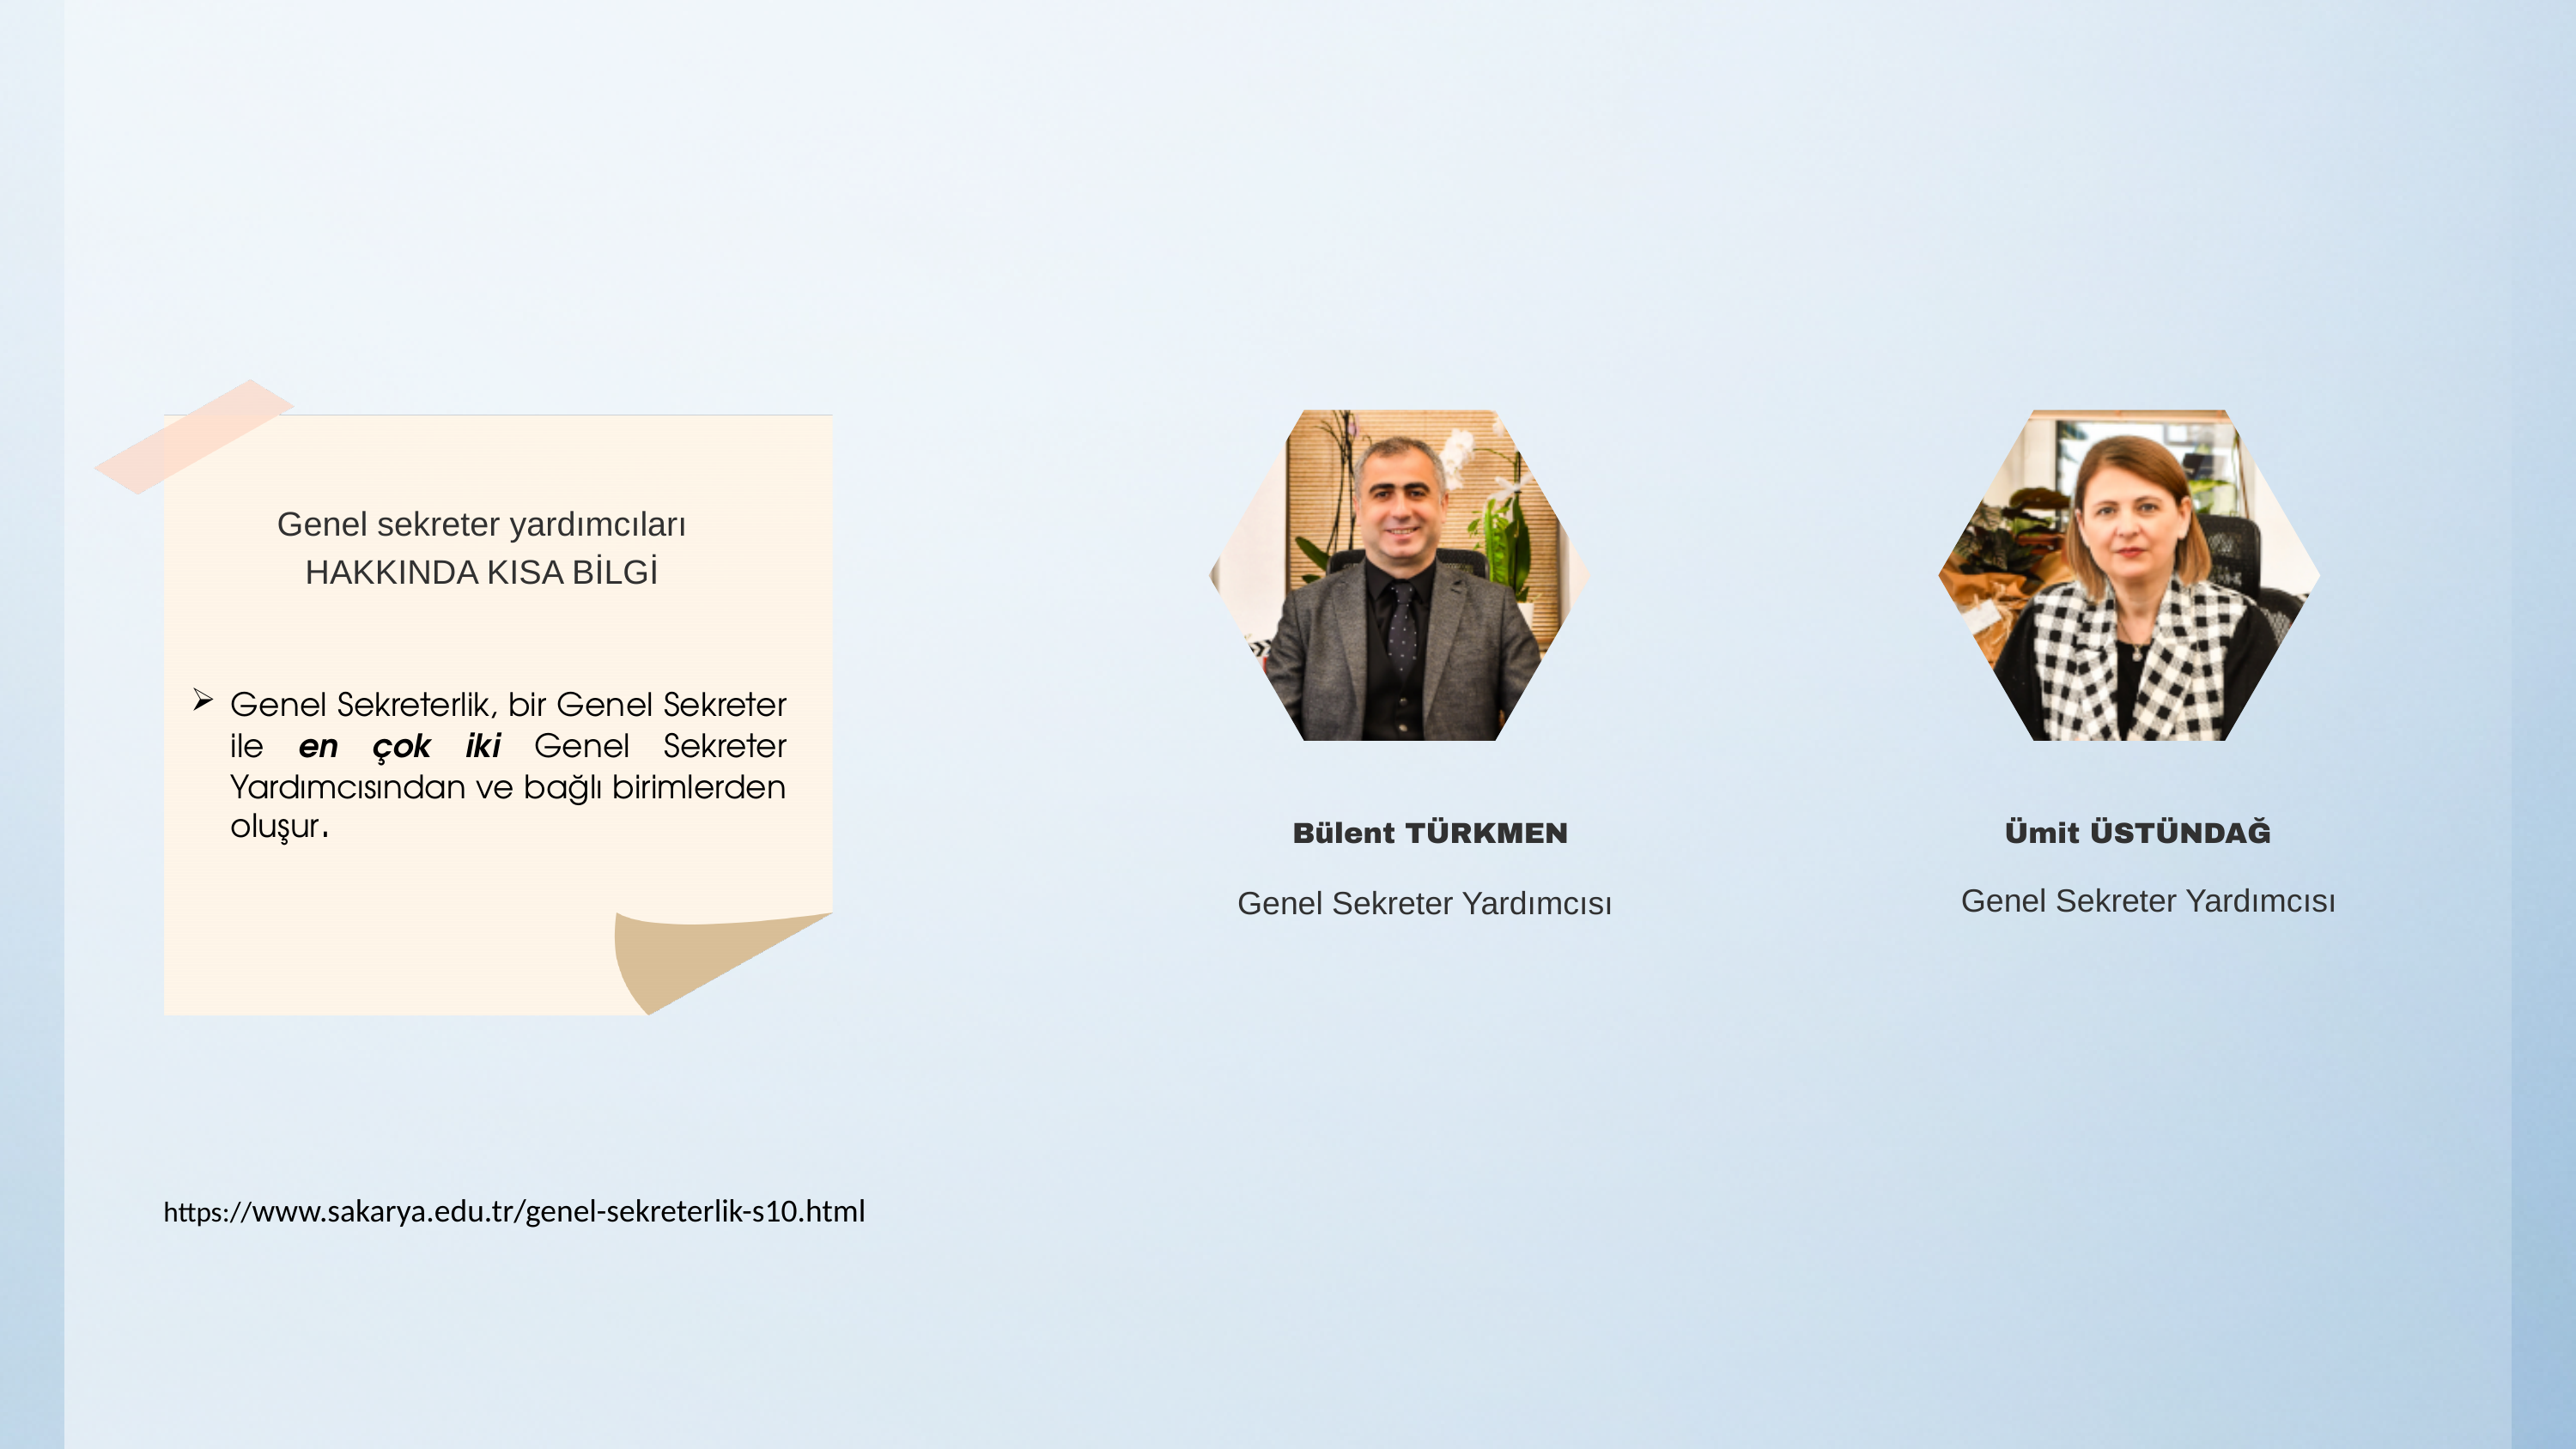

Genel sekreter yardımcıları
HAKKINDA KISA BİLGİ

Genel Sekreterlik, bir Genel Sekreter ile en çok iki Genel Sekreter Yardımcısından ve bağlı birimlerden oluşur.
Bülent TÜRKMEN
Ümit ÜSTÜNDAĞ
Genel Sekreter Yardımcısı
Genel Sekreter Yardımcısı
https://www.sakarya.edu.tr/genel-sekreterlik-s10.html